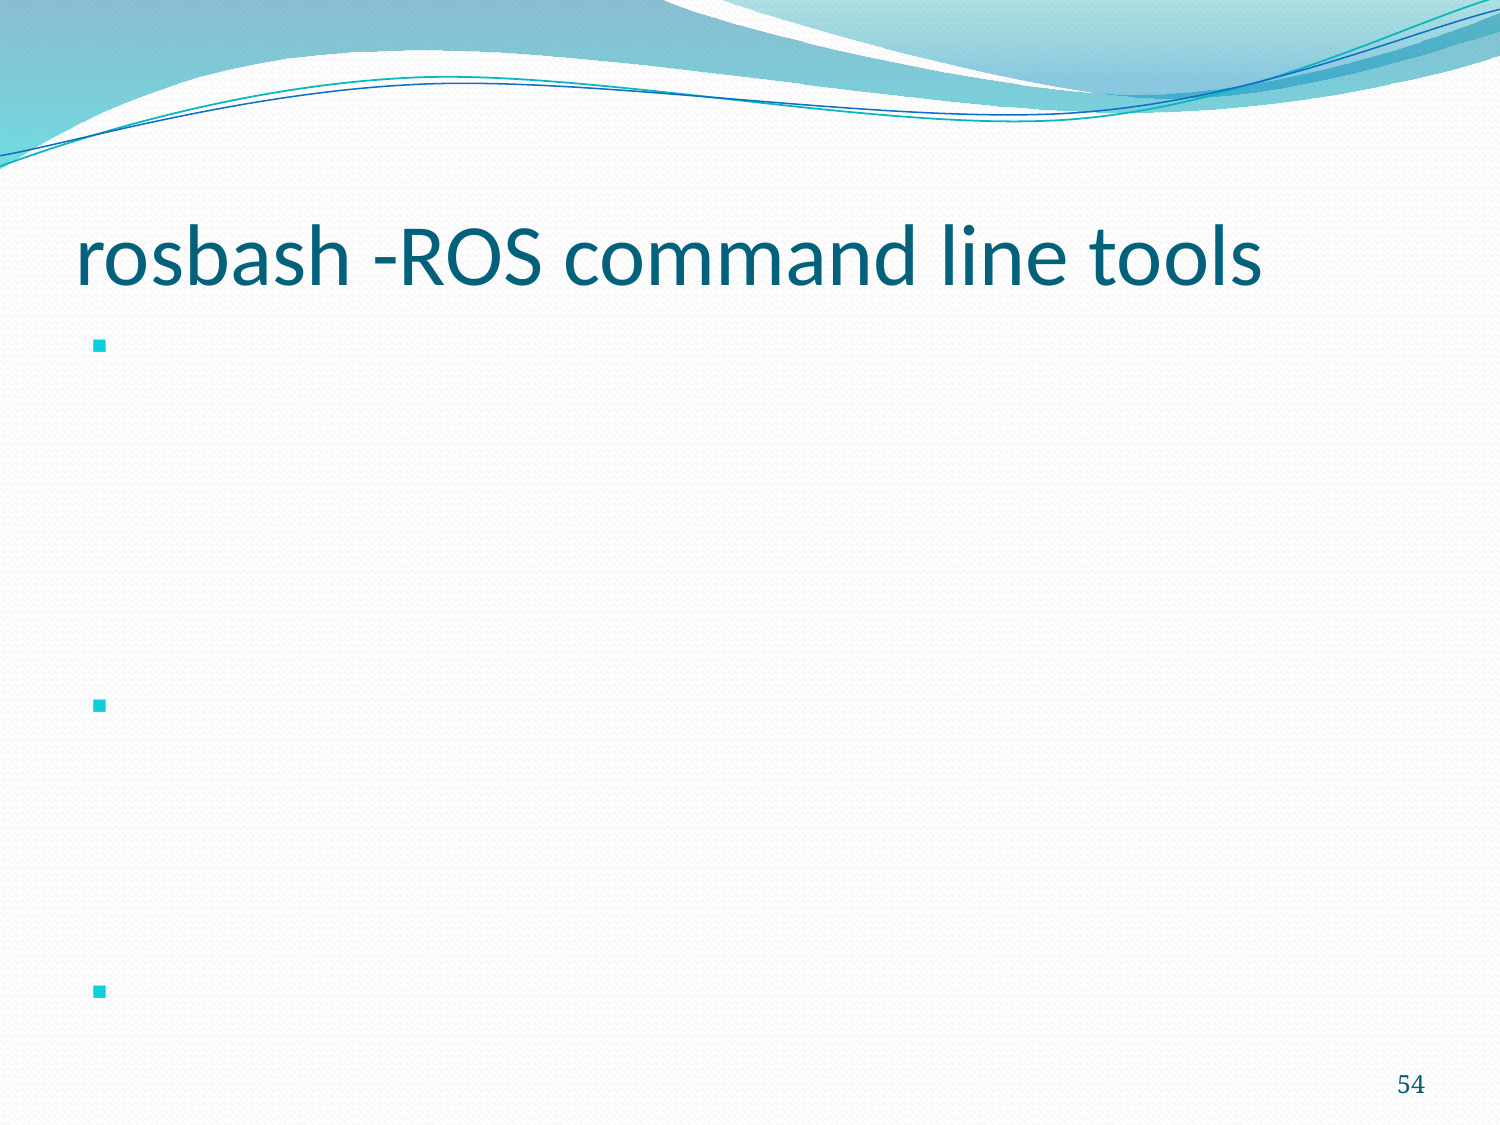

# rosbash -ROS command line tools

54